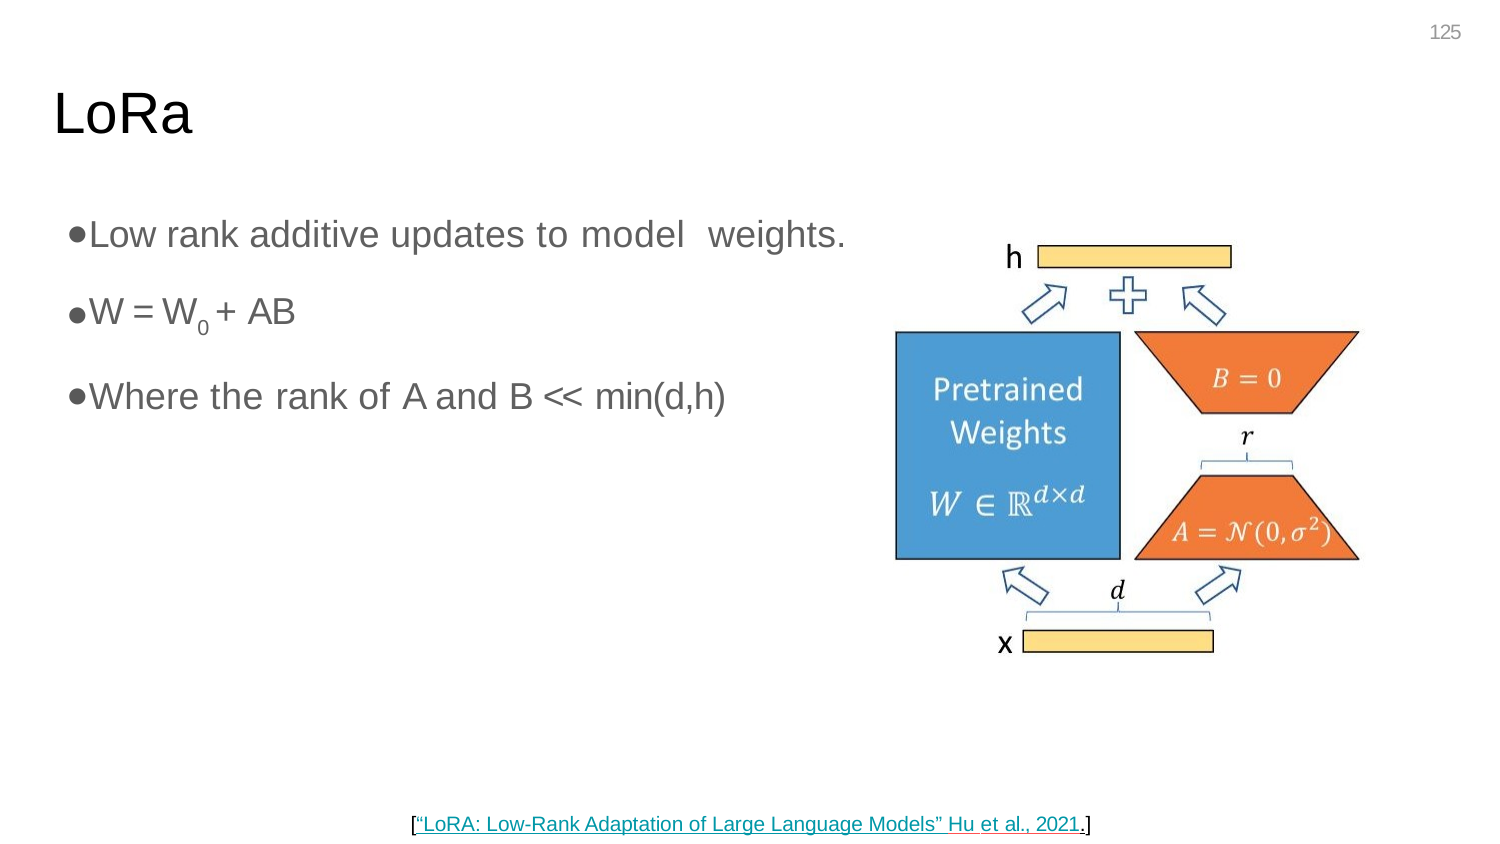

125
# LoRa
Low rank additive updates to model  weights.
W = W0 + AB
Where the rank of A and B << min(d,h)

[“LoRA: Low-Rank Adaptation of Large Language Models” Hu et al., 2021.]